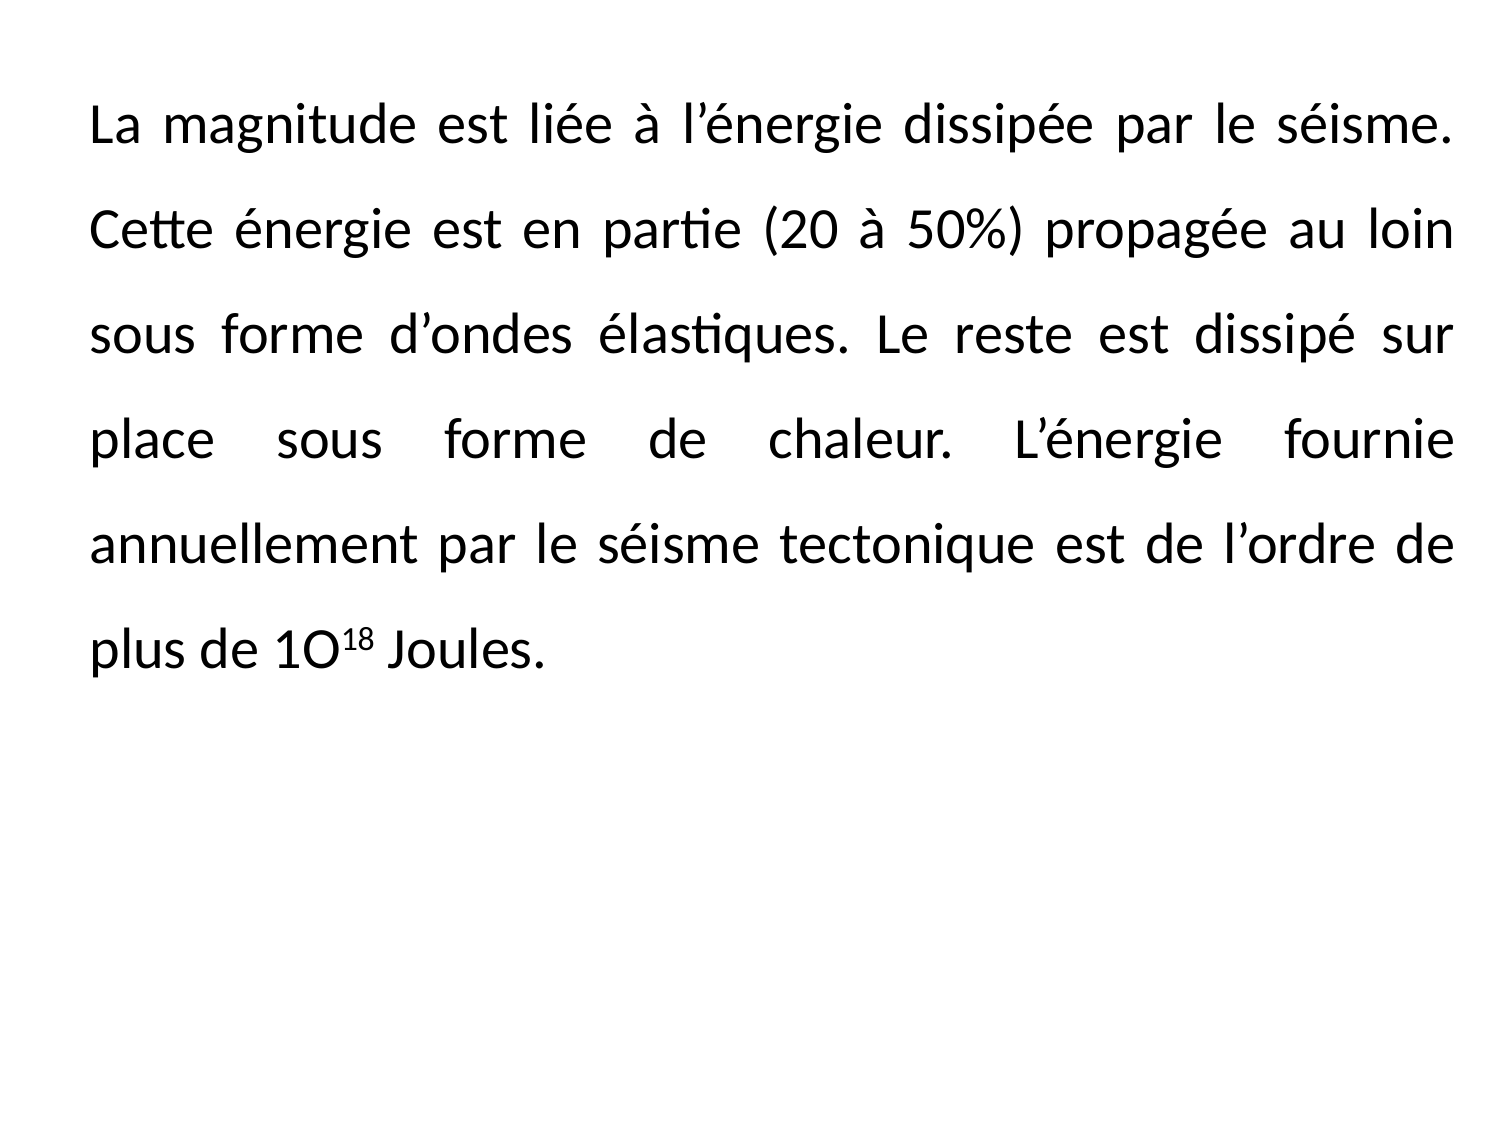

La magnitude est liée à l’énergie dissipée par le séisme. Cette énergie est en partie (20 à 50%) propagée au loin sous forme d’ondes élastiques. Le reste est dissipé sur place sous forme de chaleur. L’énergie fournie annuellement par le séisme tectonique est de l’ordre de plus de 1O18 Joules.